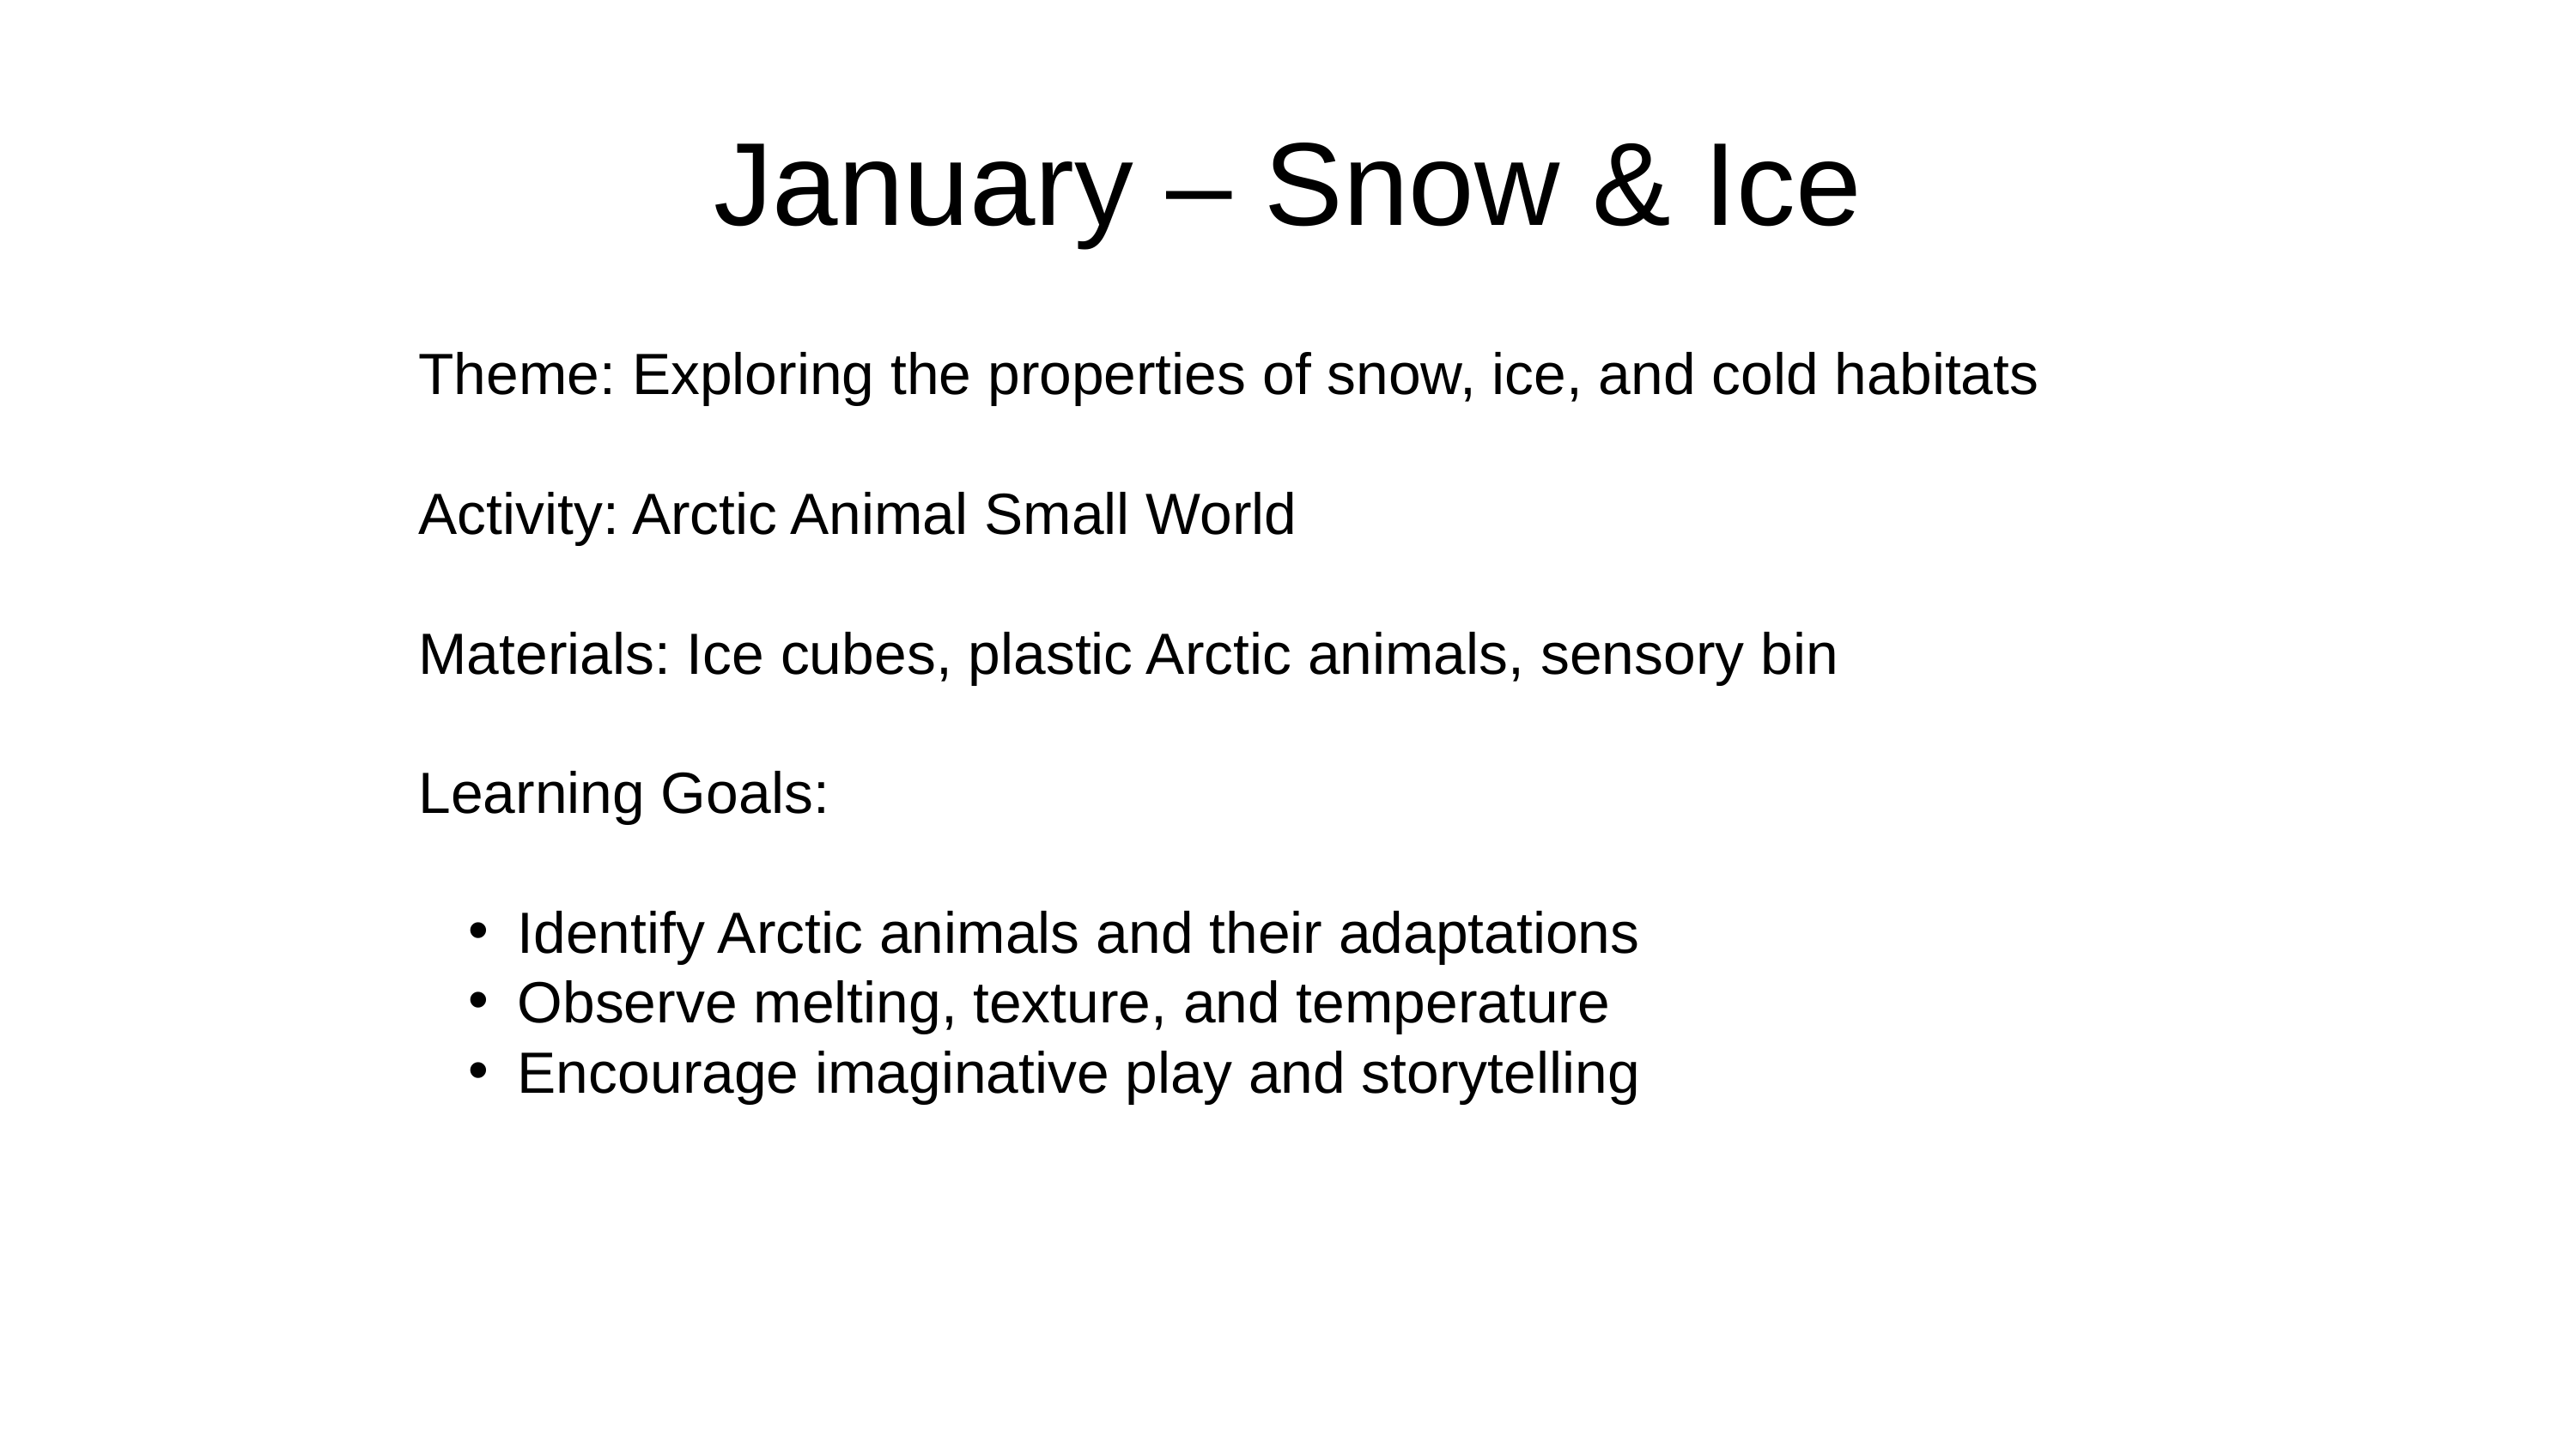

January – Snow & Ice

Theme: Exploring the properties of snow, ice, and cold habitats

Activity: Arctic Animal Small World

Materials: Ice cubes, plastic Arctic animals, sensory bin

Learning Goals:

Identify Arctic animals and their adaptations
Observe melting, texture, and temperature
Encourage imaginative play and storytelling